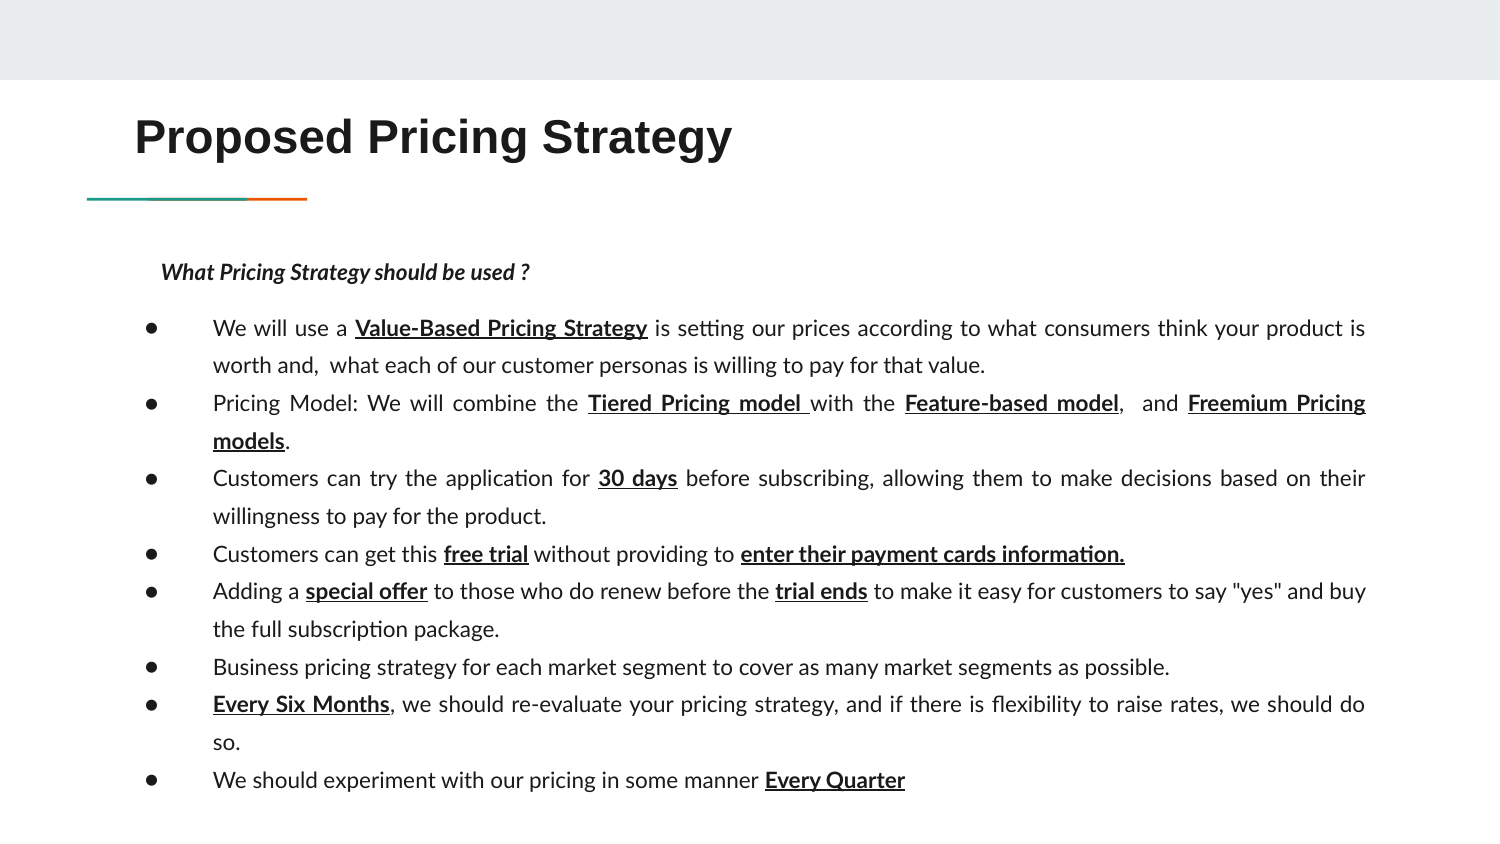

# Proposed Pricing Strategy

What Pricing Strategy should be used ?
We will use a Value-Based Pricing Strategy is setting our prices according to what consumers think your product is worth and,  what each of our customer personas is willing to pay for that value.
Pricing Model: We will combine the Tiered Pricing model with the Feature-based model,  and Freemium Pricing models.
Customers can try the application for 30 days before subscribing, allowing them to make decisions based on their willingness to pay for the product.
Customers can get this free trial without providing to enter their payment cards information.
Adding a special offer to those who do renew before the trial ends to make it easy for customers to say "yes" and buy the full subscription package.
Business pricing strategy for each market segment to cover as many market segments as possible.
Every Six Months, we should re-evaluate your pricing strategy, and if there is flexibility to raise rates, we should do so.
We should experiment with our pricing in some manner Every Quarter